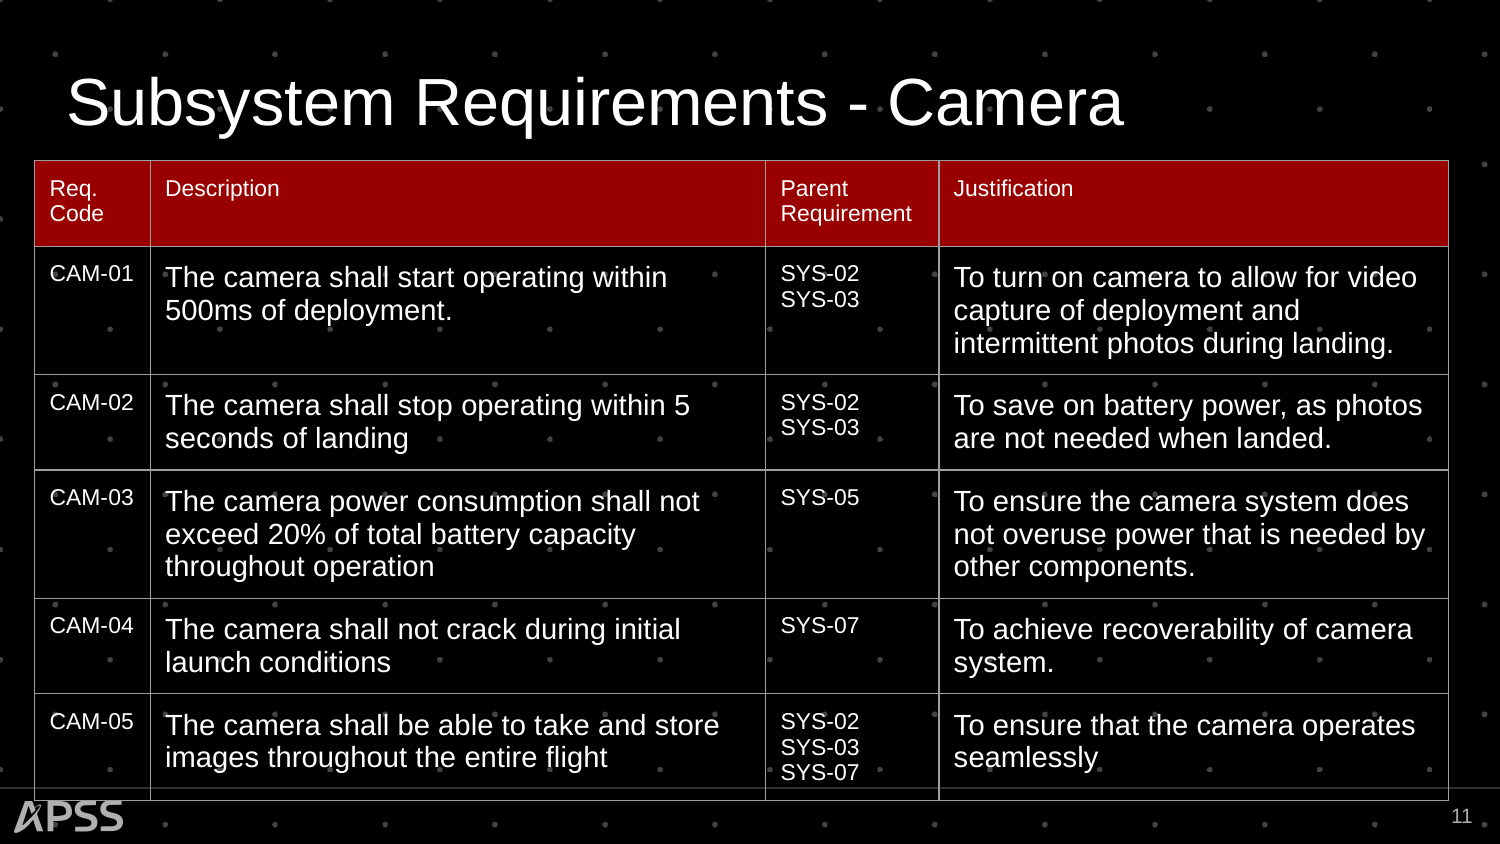

# Subsystem Requirements - Camera
| Req. Code | Description | Parent Requirement | Justification |
| --- | --- | --- | --- |
| CAM-01 | The camera shall start operating within 500ms of deployment. | SYS-02 SYS-03 | To turn on camera to allow for video capture of deployment and intermittent photos during landing. |
| CAM-02 | The camera shall stop operating within 5 seconds of landing | SYS-02 SYS-03 | To save on battery power, as photos are not needed when landed. |
| CAM-03 | The camera power consumption shall not exceed 20% of total battery capacity throughout operation | SYS-05 | To ensure the camera system does not overuse power that is needed by other components. |
| CAM-04 | The camera shall not crack during initial launch conditions | SYS-07 | To achieve recoverability of camera system. |
| CAM-05 | The camera shall be able to take and store images throughout the entire flight | SYS-02 SYS-03 SYS-07 | To ensure that the camera operates seamlessly |